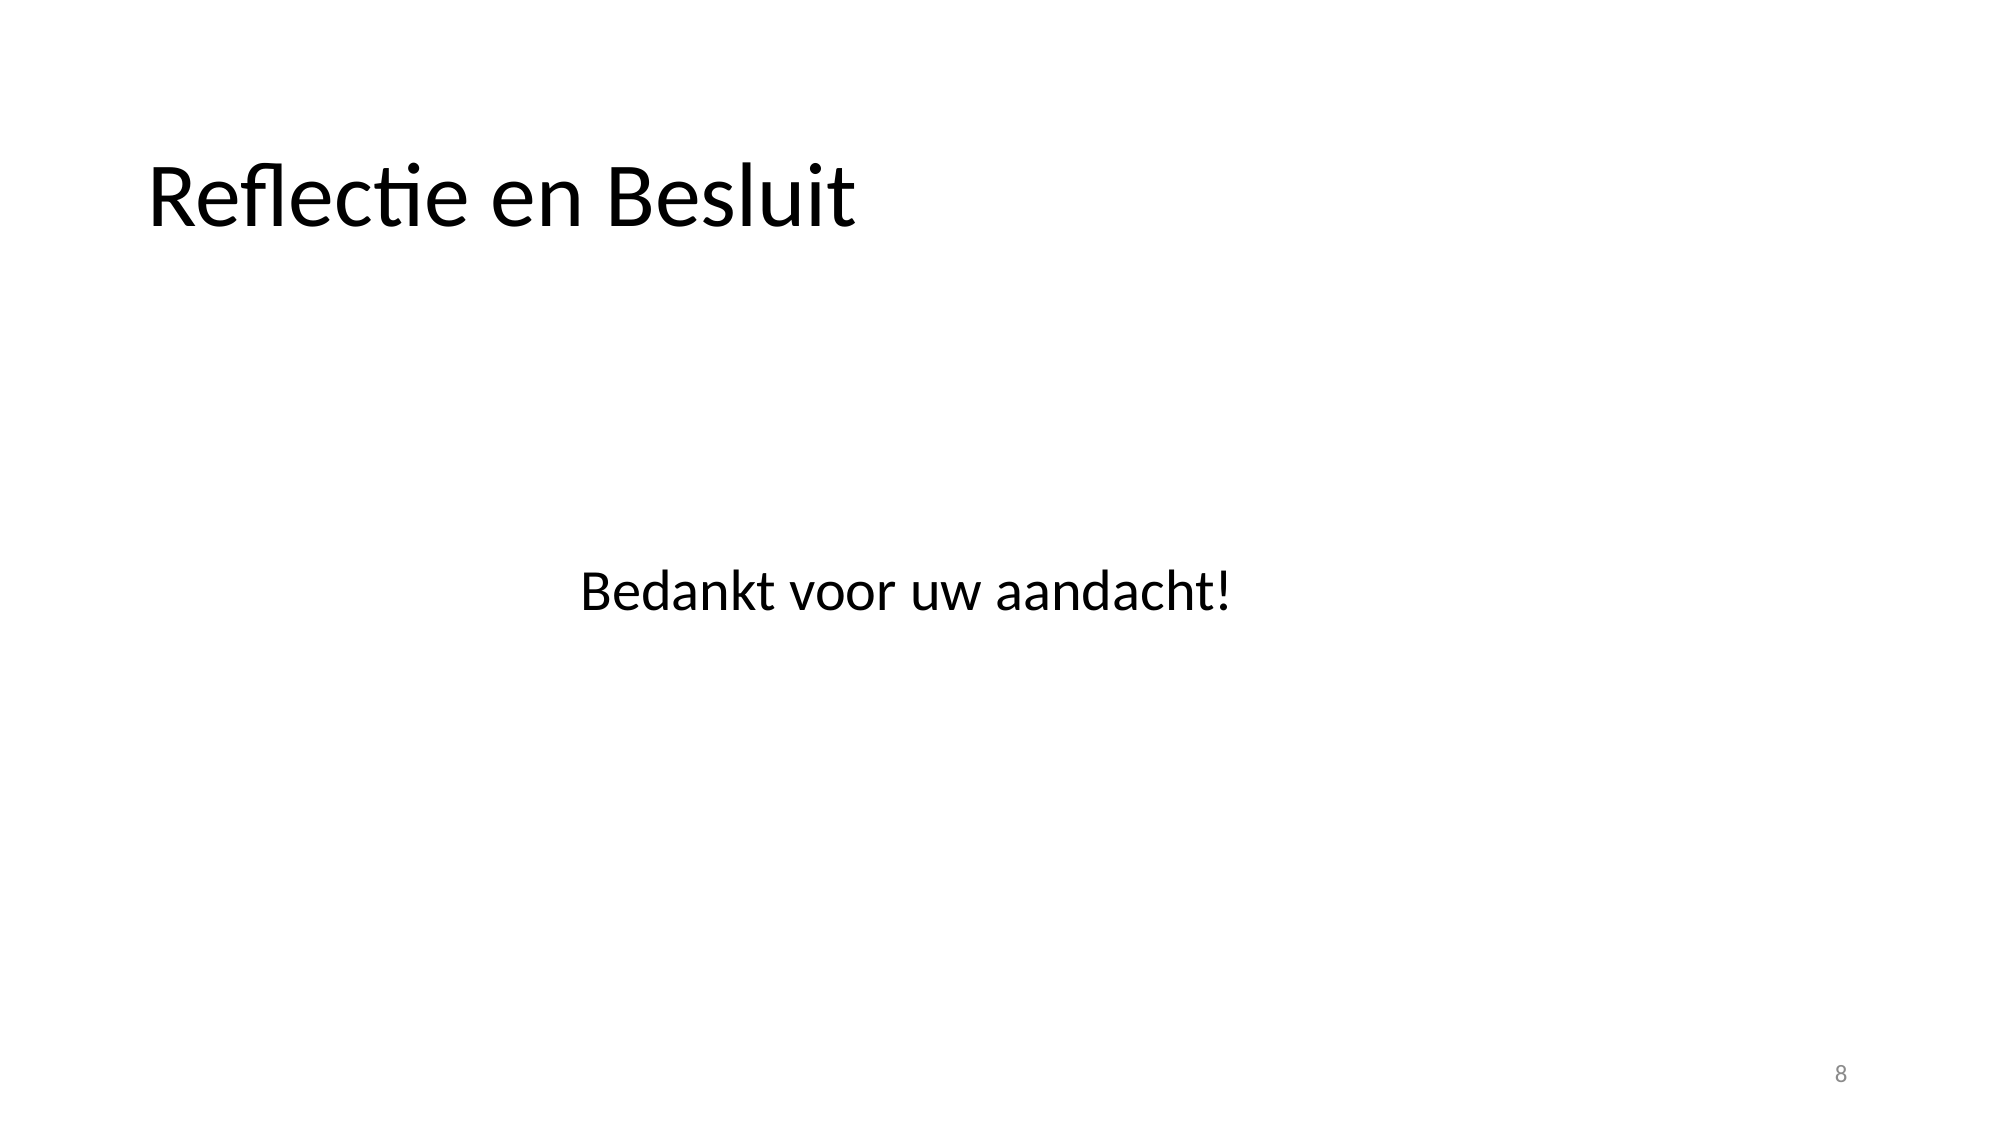

# Reflectie en Besluit

Bedankt voor uw aandacht!
8